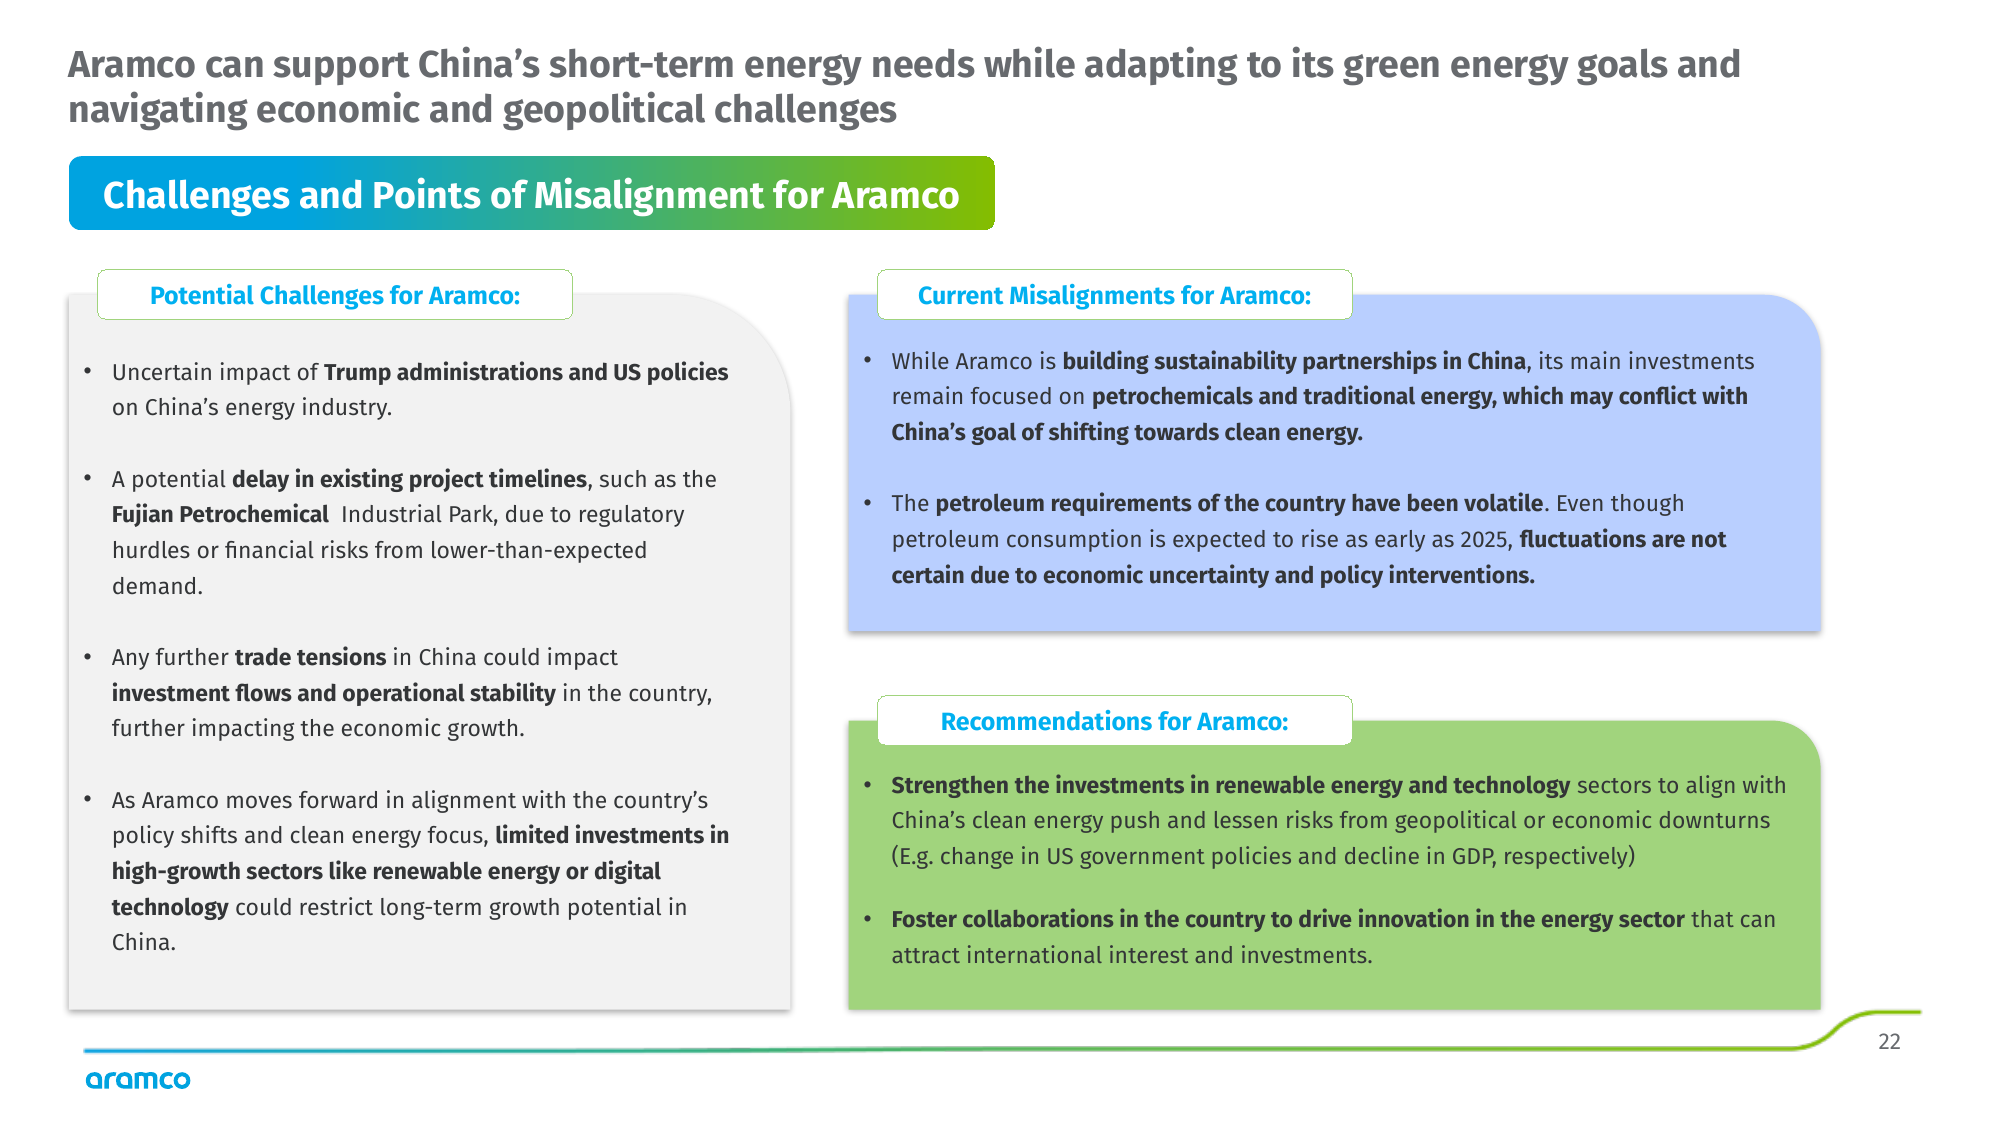

Aramco can support China’s short-term energy needs while adapting to its green energy goals and navigating economic and geopolitical challenges
Challenges and Points of Misalignment for Aramco
Potential Challenges for Aramco:
Current Misalignments for Aramco:
Uncertain impact of Trump administrations and US policies on China’s energy industry.

A potential delay in existing project timelines, such as the Fujian Petrochemical  Industrial Park, due to regulatory hurdles or financial risks from lower-than-expected demand.

Any further trade tensions in China could impact investment flows and operational stability in the country, further impacting the economic growth.

As Aramco moves forward in alignment with the country’s policy shifts and clean energy focus, limited investments in high-growth sectors like renewable energy or digital technology could restrict long-term growth potential in China.
While Aramco is building sustainability partnerships in China, its main investments remain focused on petrochemicals and traditional energy, which may conflict with China’s goal of shifting towards clean energy.

The petroleum requirements of the country have been volatile. Even though petroleum consumption is expected to rise as early as 2025, fluctuations are not certain due to economic uncertainty and policy interventions.
Recommendations for Aramco:
Strengthen the investments in renewable energy and technology sectors to align with China’s clean energy push and lessen risks from geopolitical or economic downturns (E.g. change in US government policies and decline in GDP, respectively)
Foster collaborations in the country to drive innovation in the energy sector that can attract international interest and investments.